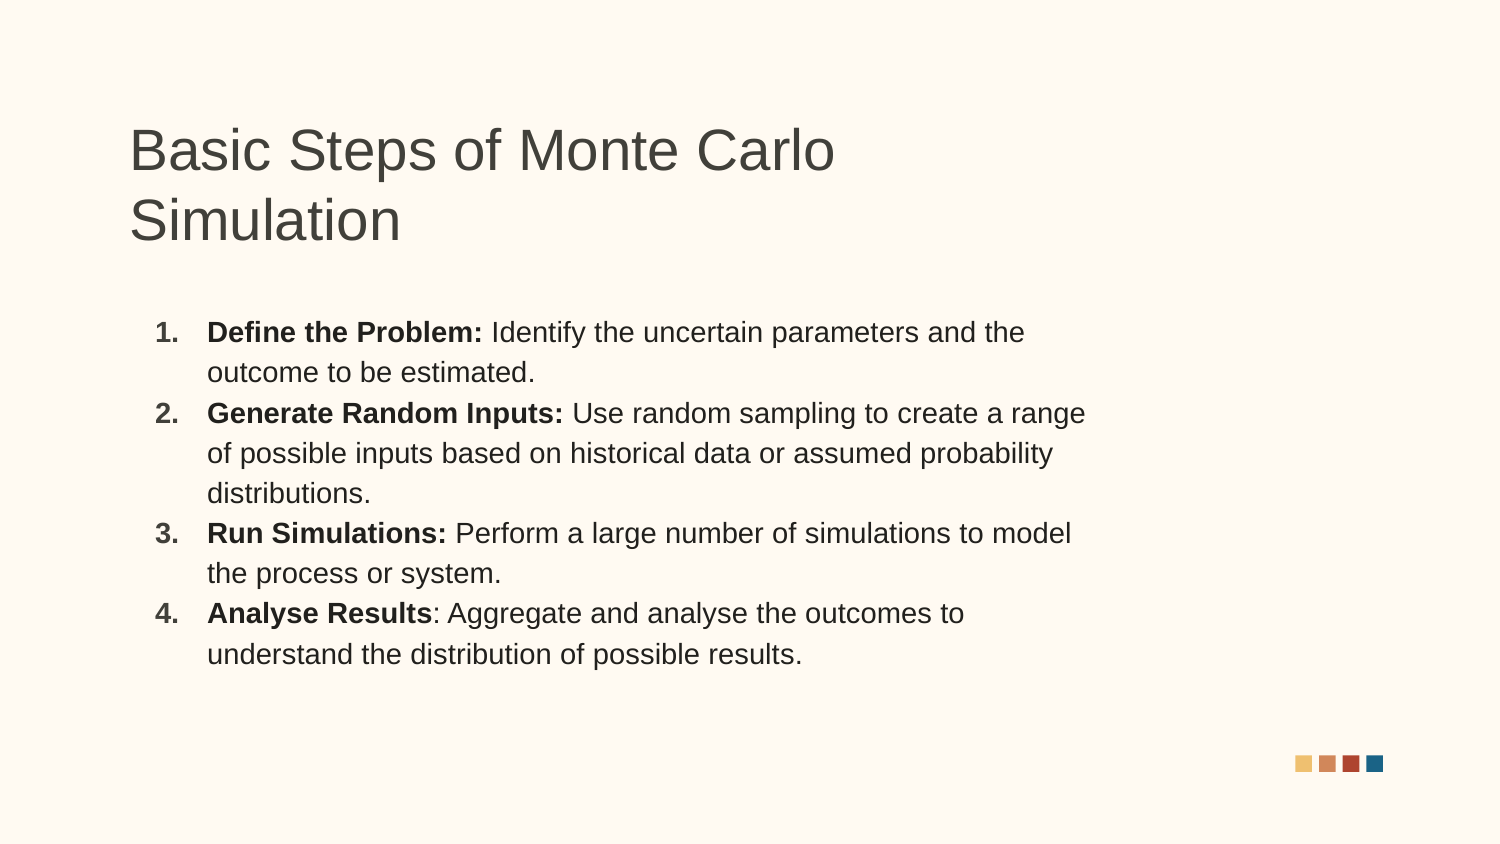

# Basic Steps of Monte Carlo Simulation

Define the Problem: Identify the uncertain parameters and the outcome to be estimated.
Generate Random Inputs: Use random sampling to create a range of possible inputs based on historical data or assumed probability distributions.
Run Simulations: Perform a large number of simulations to model the process or system.
Analyse Results: Aggregate and analyse the outcomes to understand the distribution of possible results.